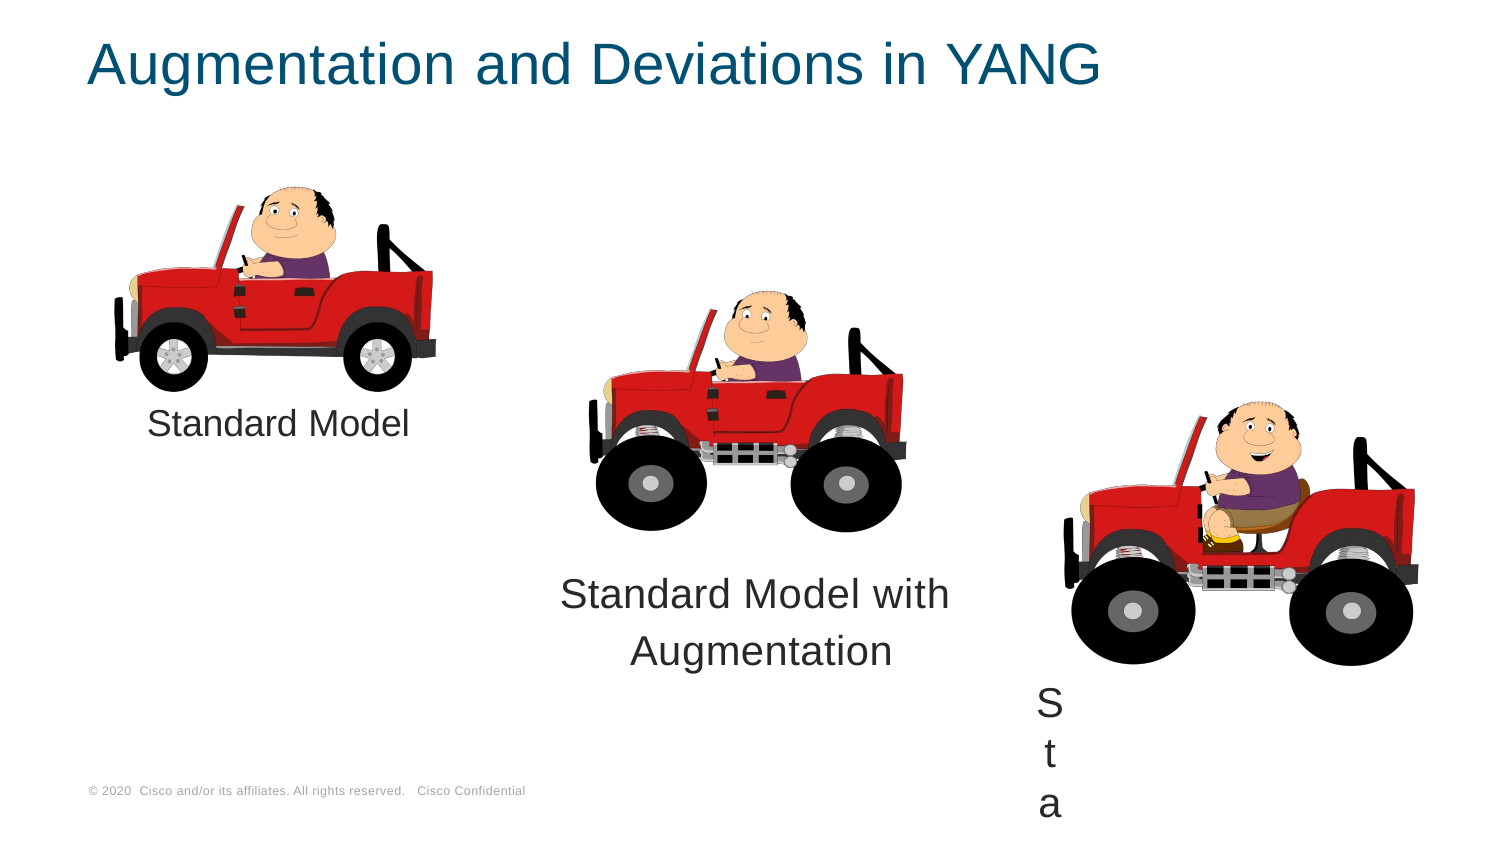

# Augmentation and Deviations in YANG

Standard Model

Standard Model with  Augmentation
Standard Model with
Deviation